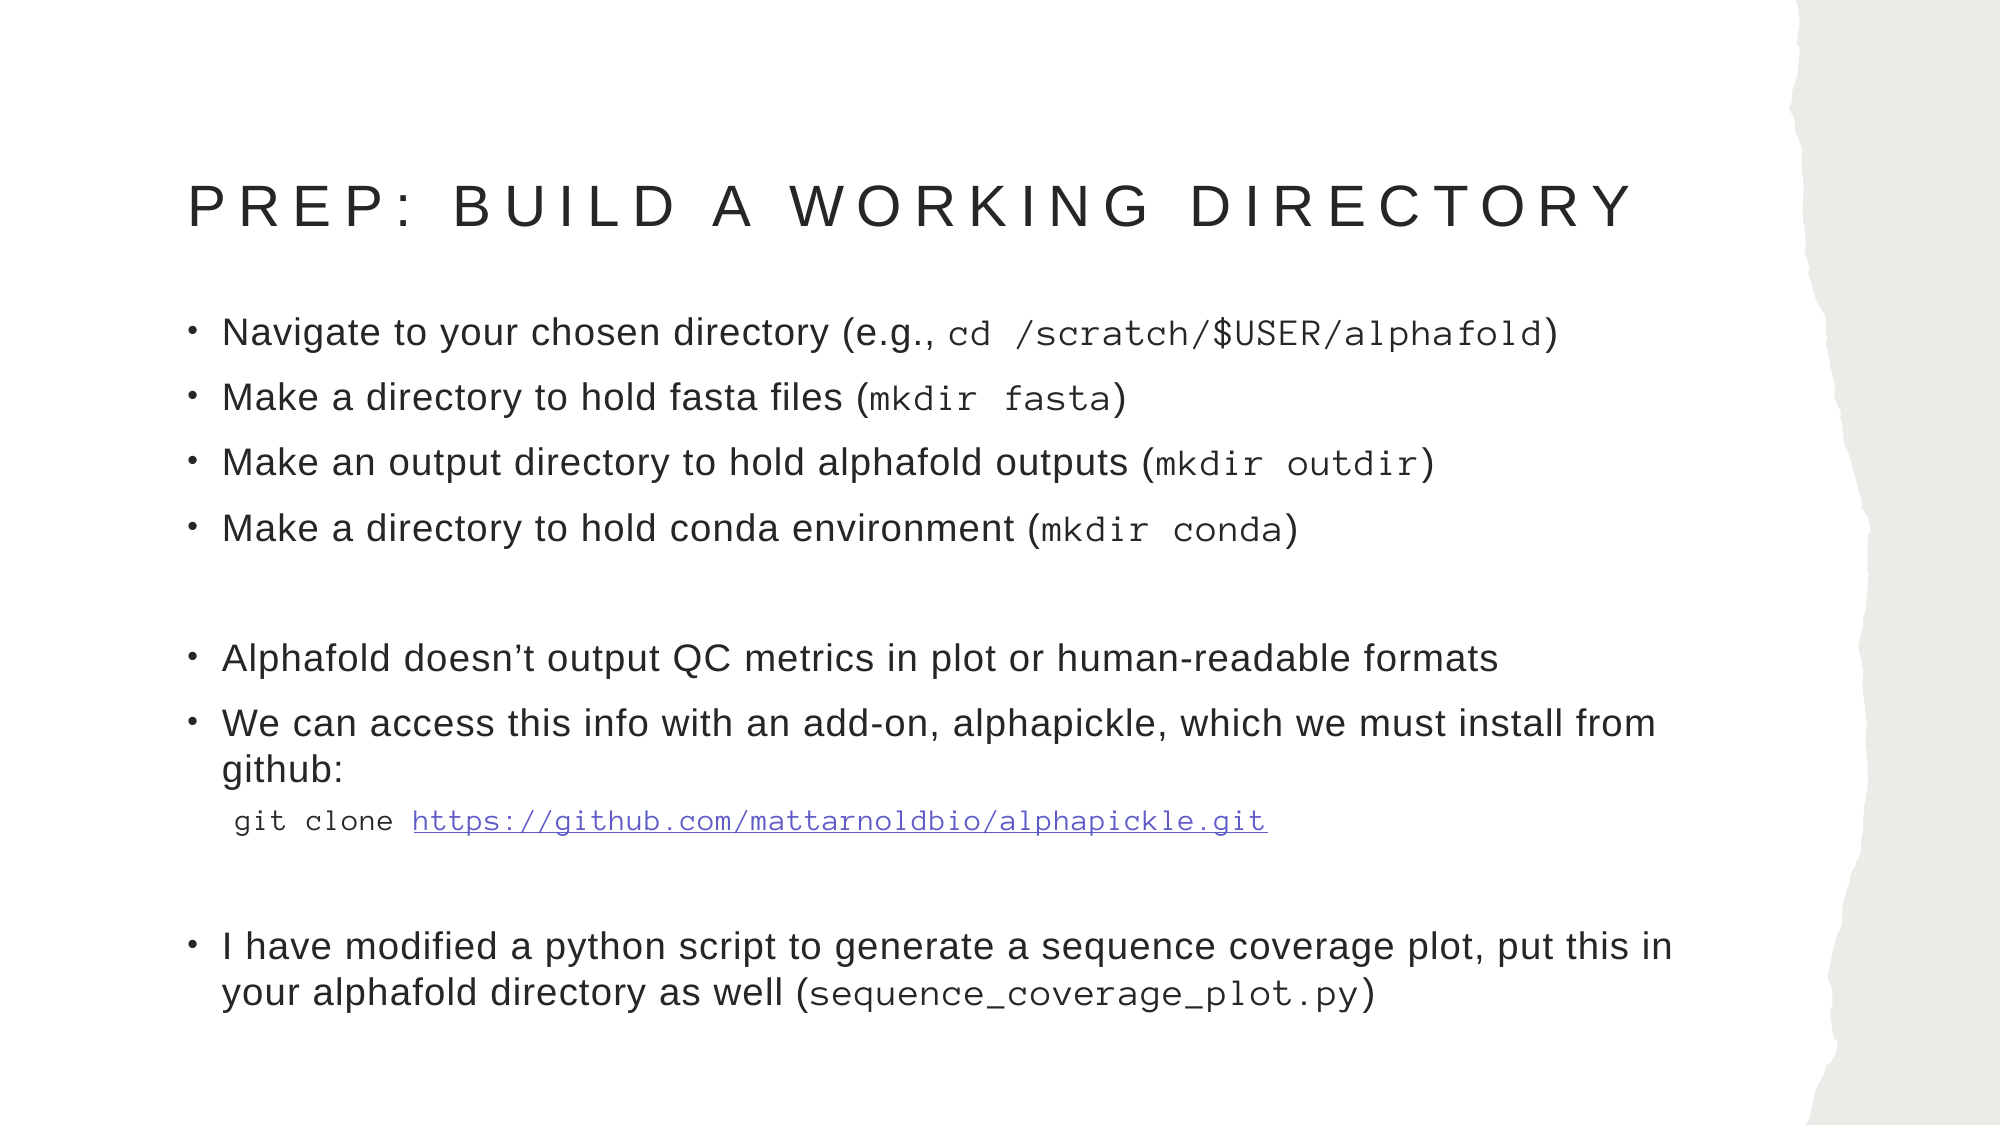

# Prep: build a working directory
Navigate to your chosen directory (e.g., cd /scratch/$USER/alphafold)
Make a directory to hold fasta files (mkdir fasta)
Make an output directory to hold alphafold outputs (mkdir outdir)
Make a directory to hold conda environment (mkdir conda)

Alphafold doesn’t output QC metrics in plot or human-readable formats
We can access this info with an add-on, alphapickle, which we must install from github:
git clone https://github.com/mattarnoldbio/alphapickle.git

I have modified a python script to generate a sequence coverage plot, put this in your alphafold directory as well (sequence_coverage_plot.py)